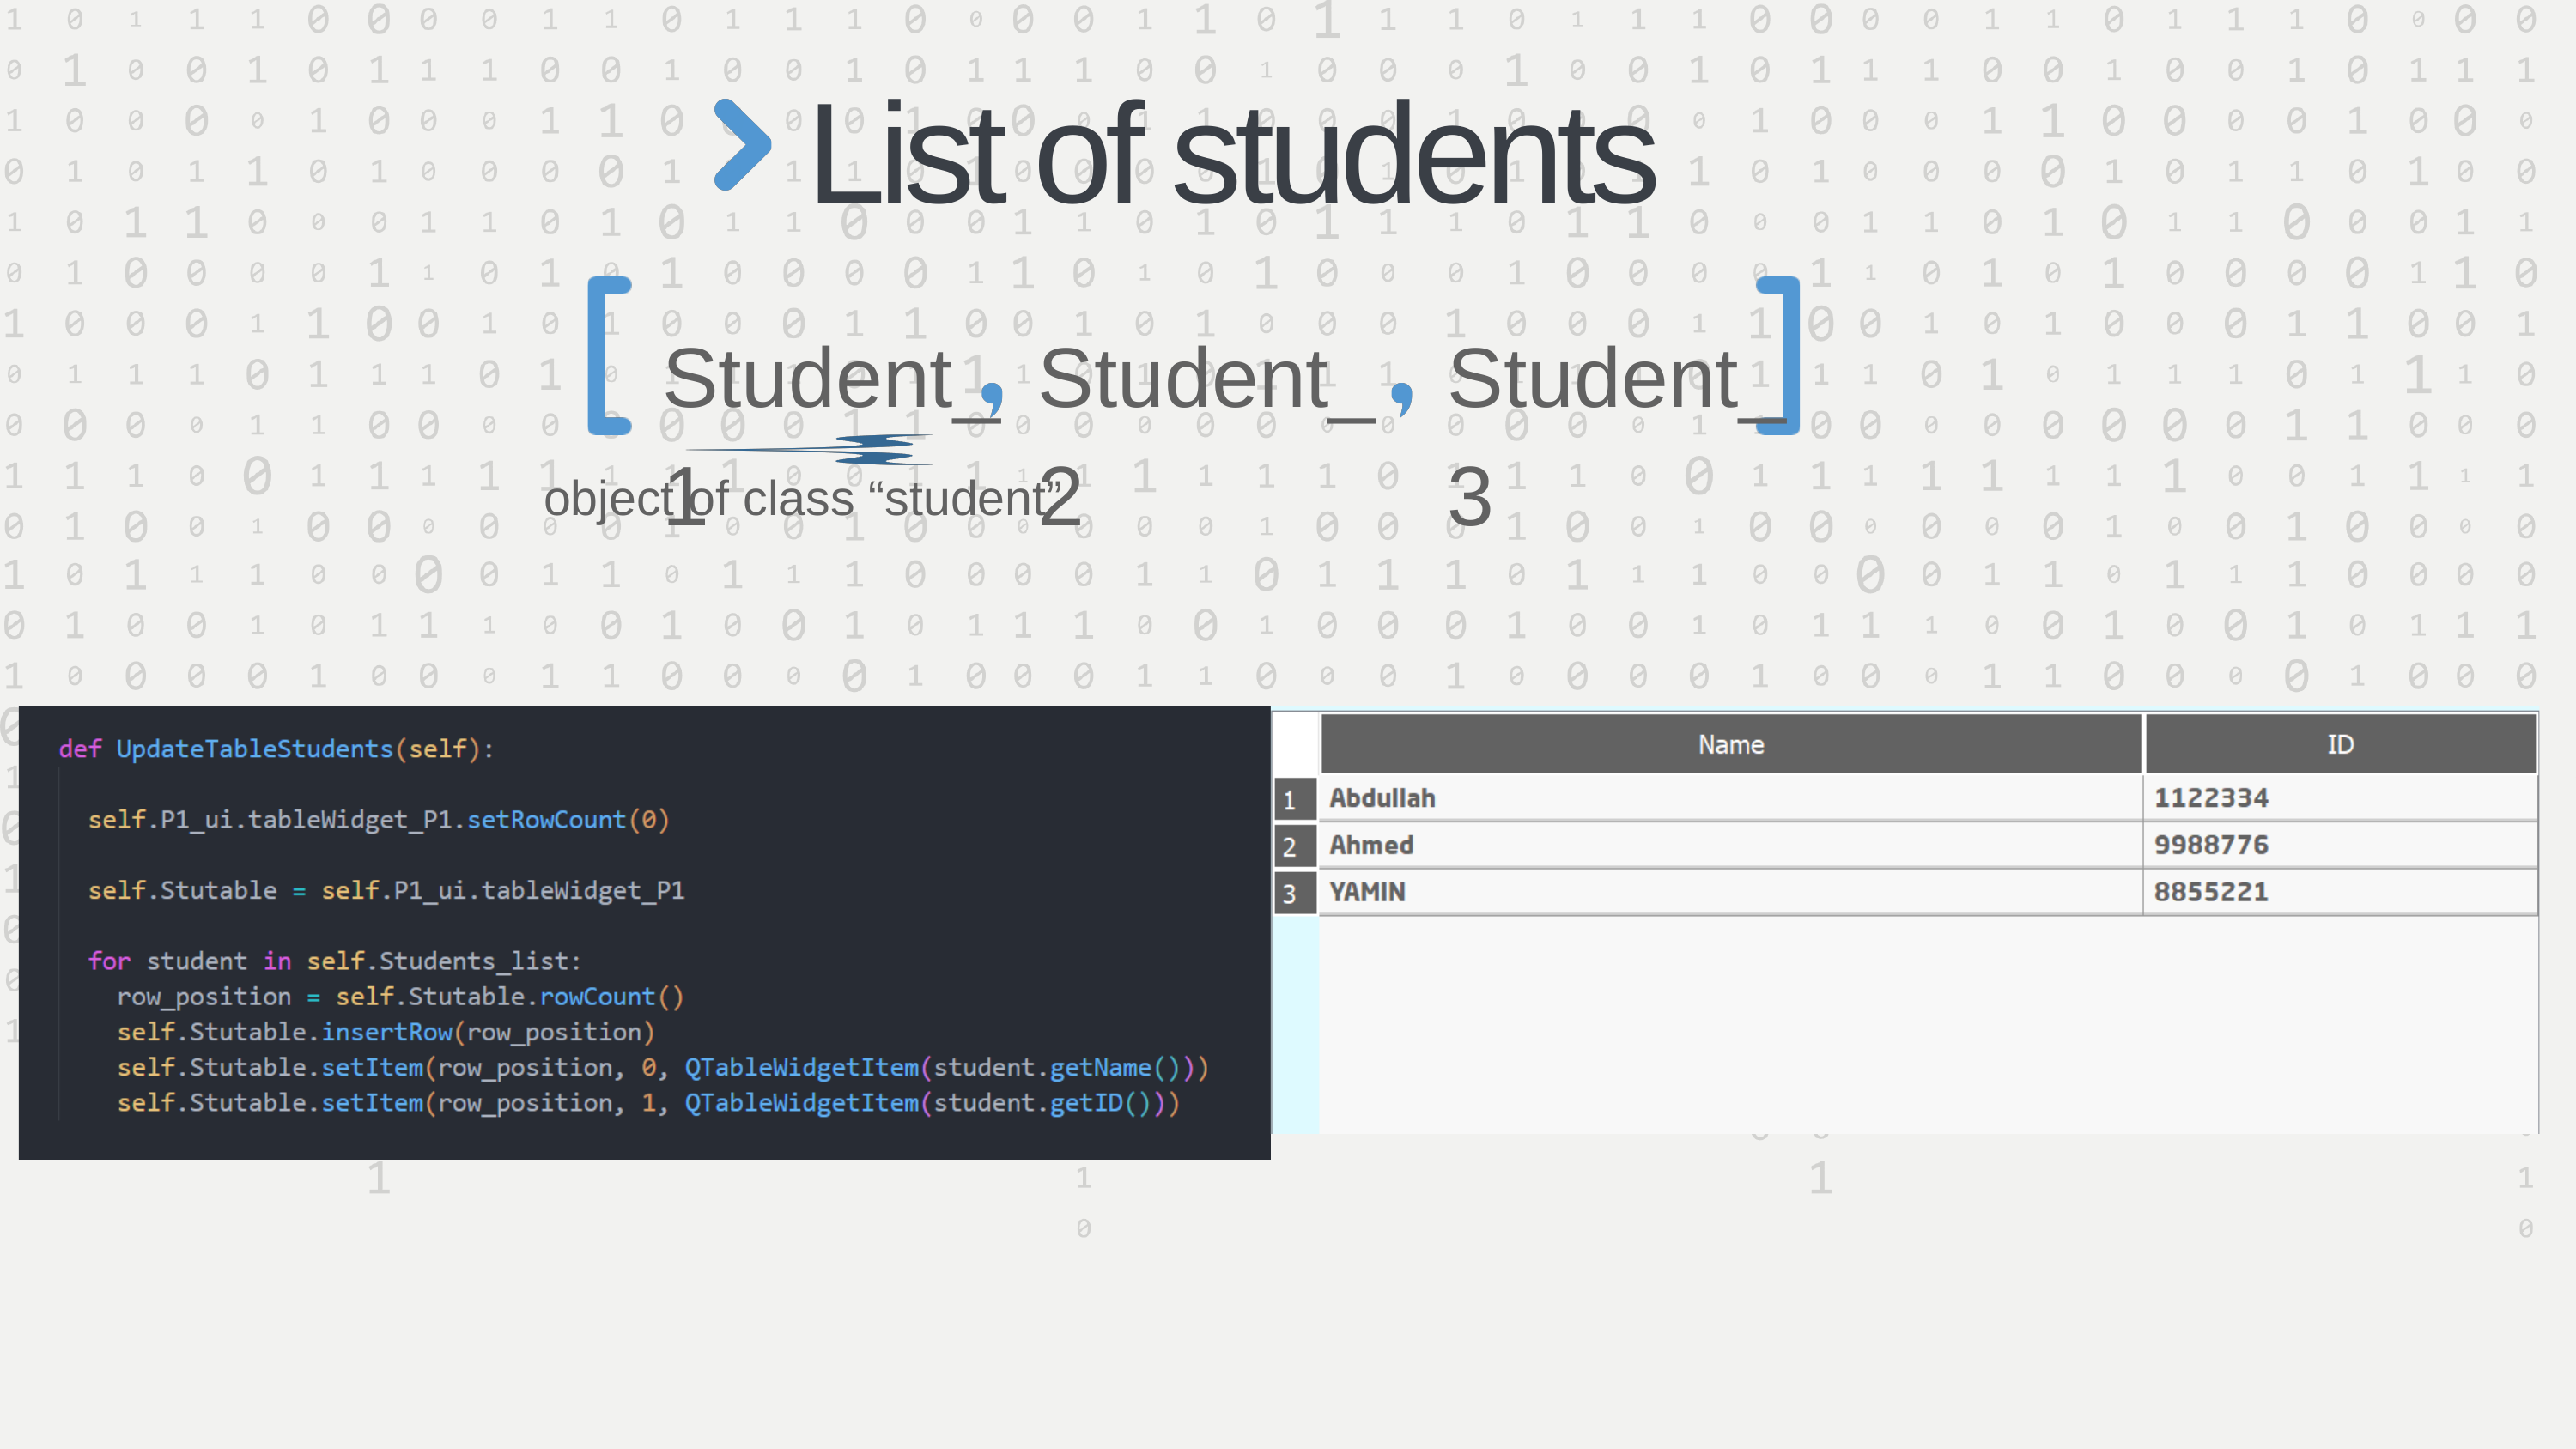

List of students

Student_ 1
Student_ 2
Student_ 3

object of class “student”